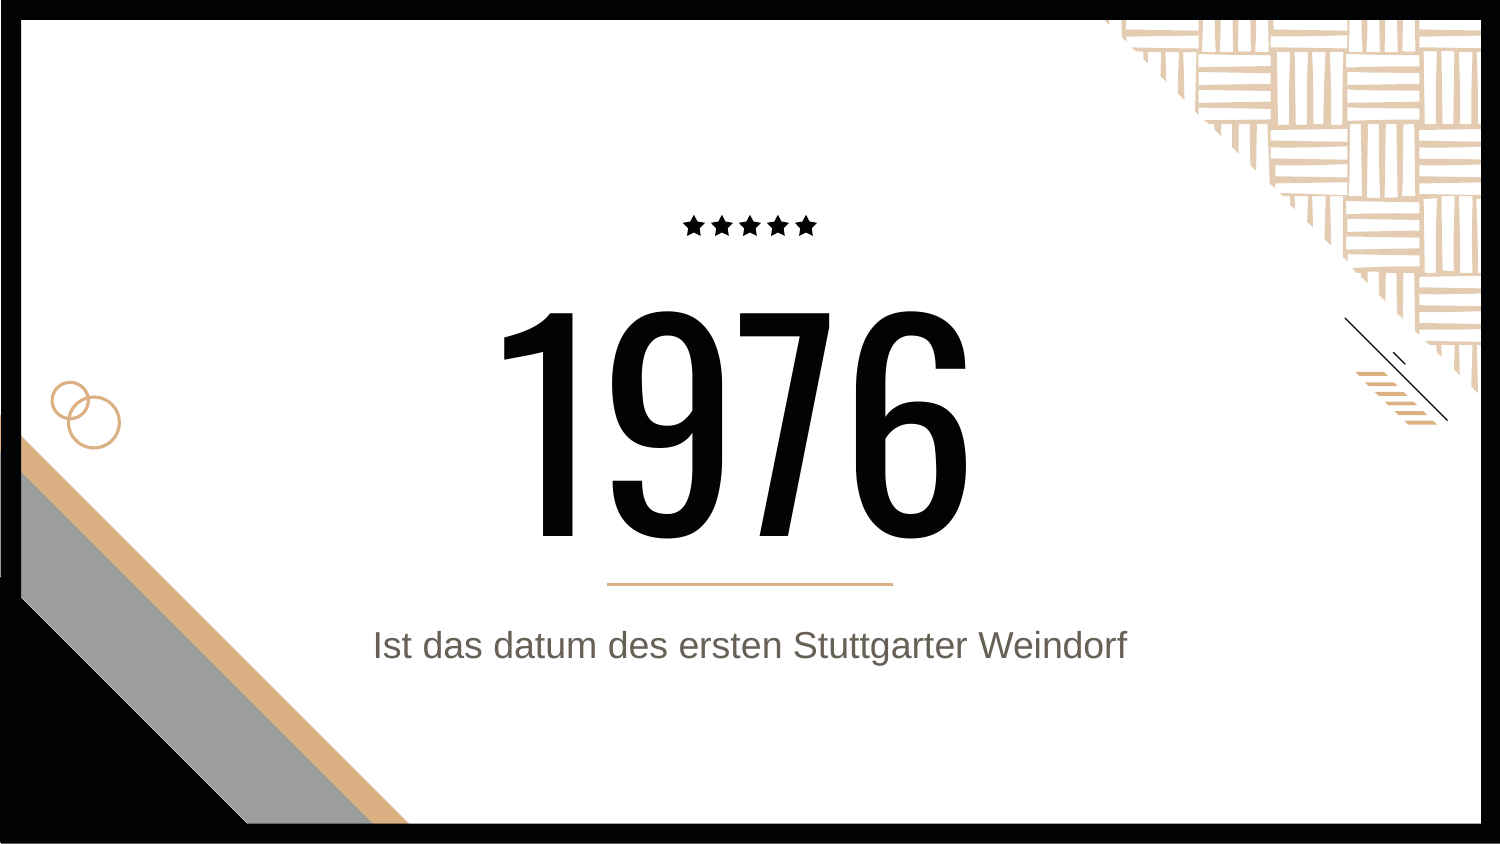

# 1976

Ist das datum des ersten Stuttgarter Weindorf